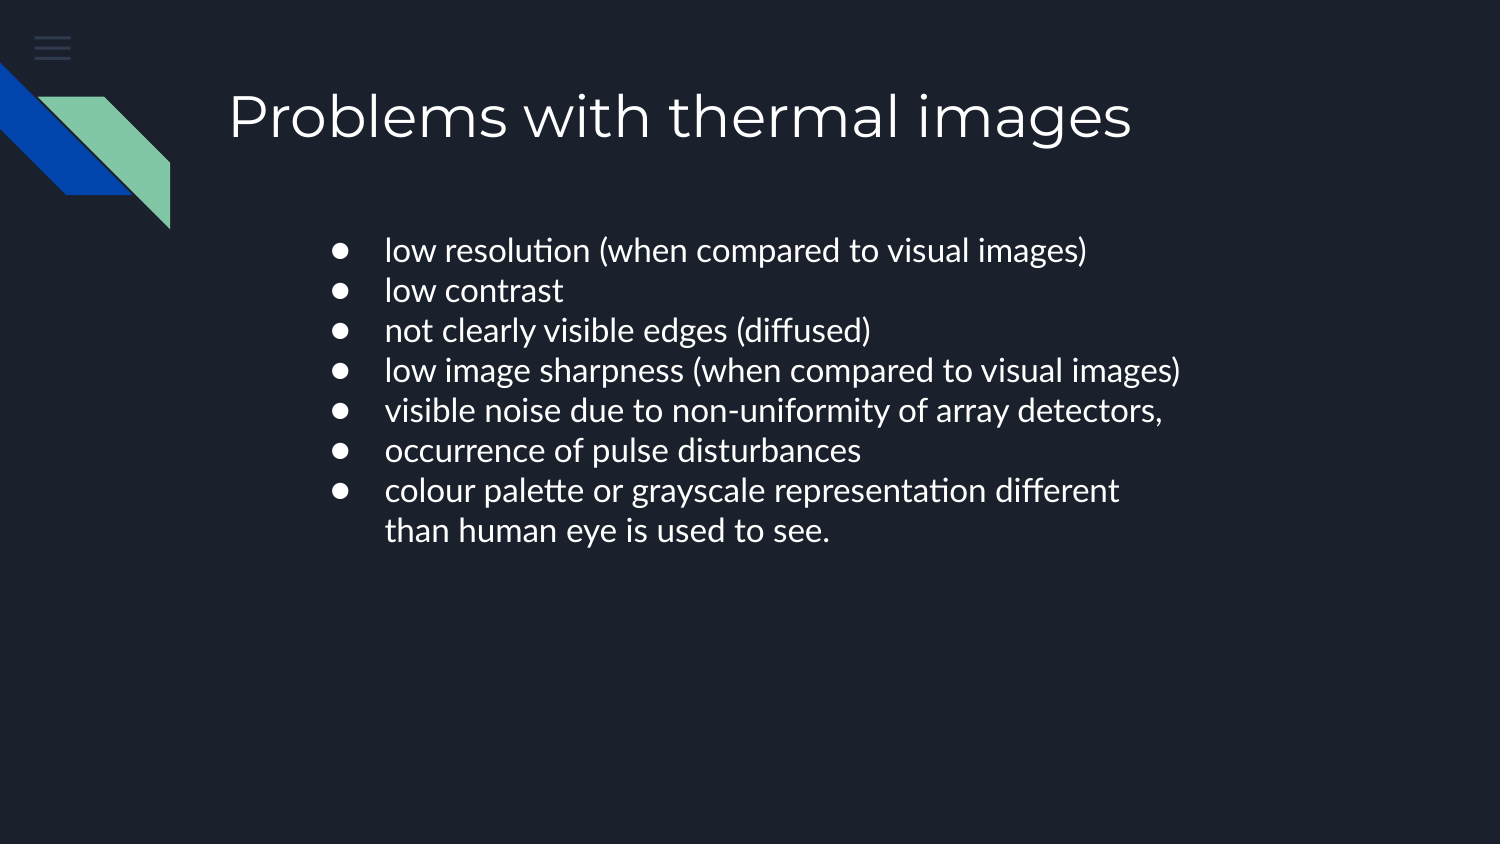

# Problems with thermal images
low resolution (when compared to visual images)
low contrast
not clearly visible edges (diffused)
low image sharpness (when compared to visual images)
visible noise due to non-uniformity of array detectors,
occurrence of pulse disturbances
colour palette or grayscale representation different than human eye is used to see.